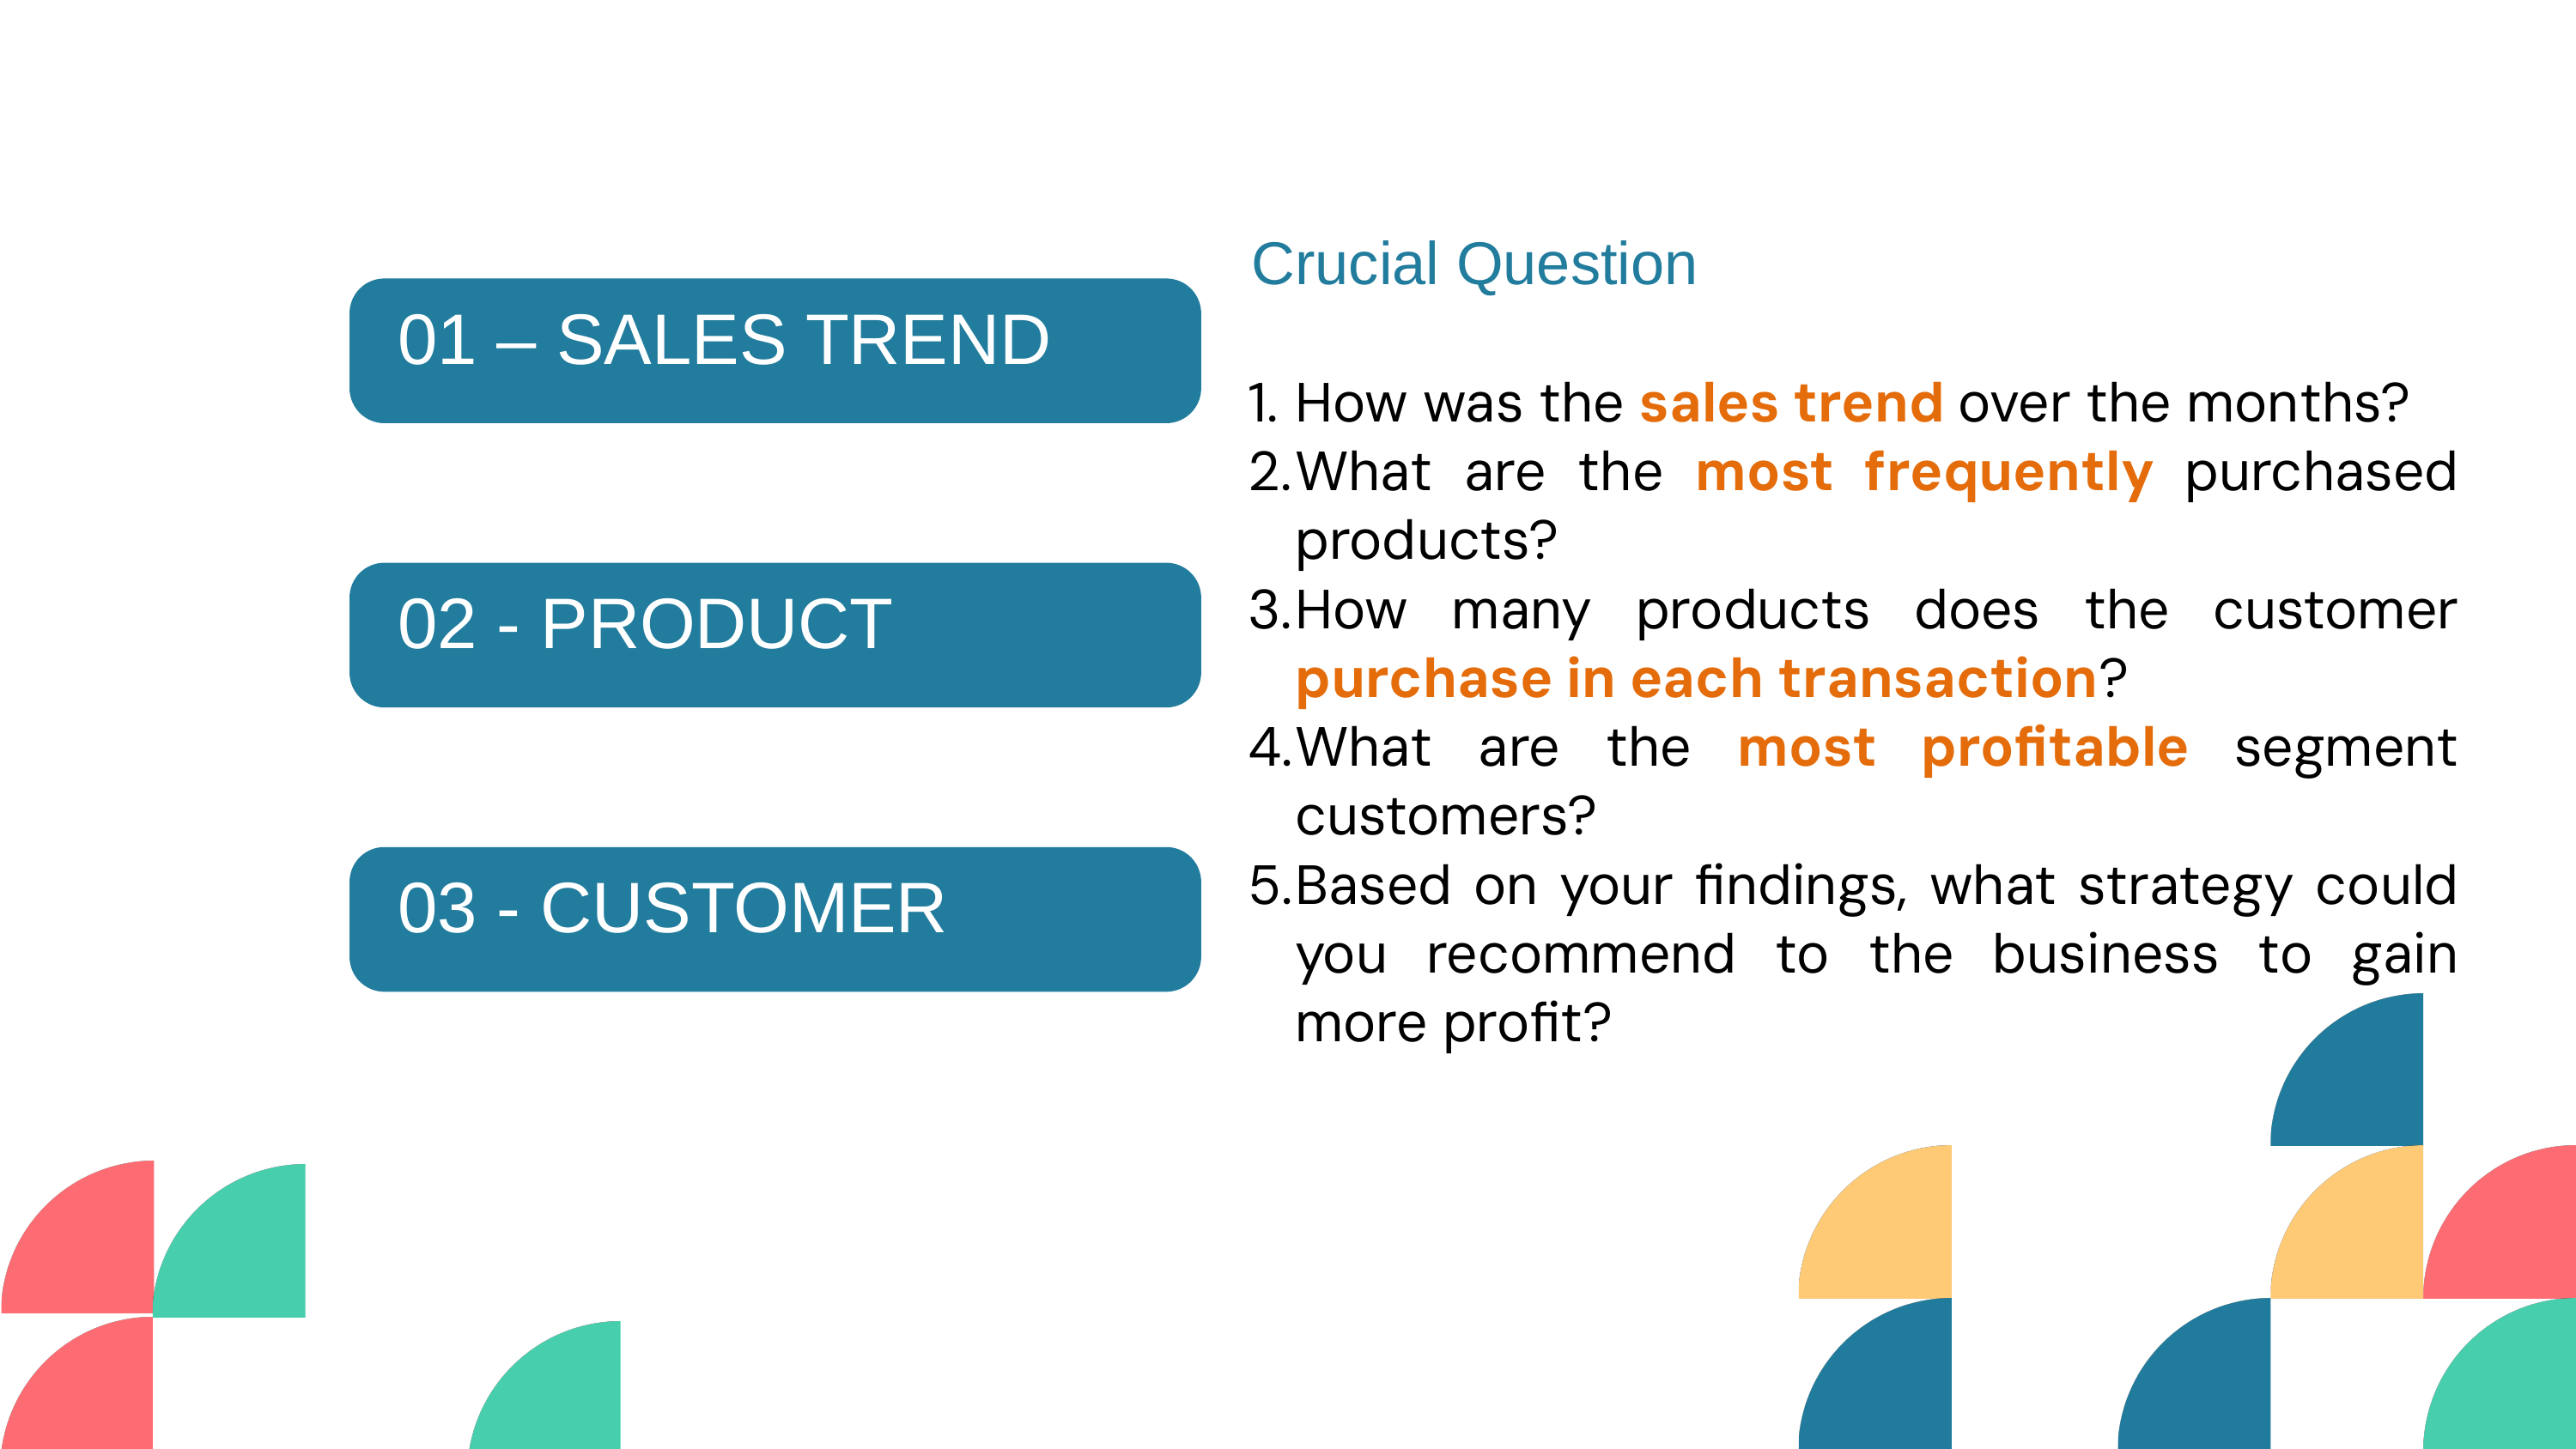

Crucial Question

How was the sales trend over the months?
What are the most frequently purchased products?
How many products does the customer purchase in each transaction?
What are the most profitable segment customers?
Based on your findings, what strategy could you recommend to the business to gain more profit?

01 – SALES TREND

02 - PRODUCT

03 - CUSTOMER